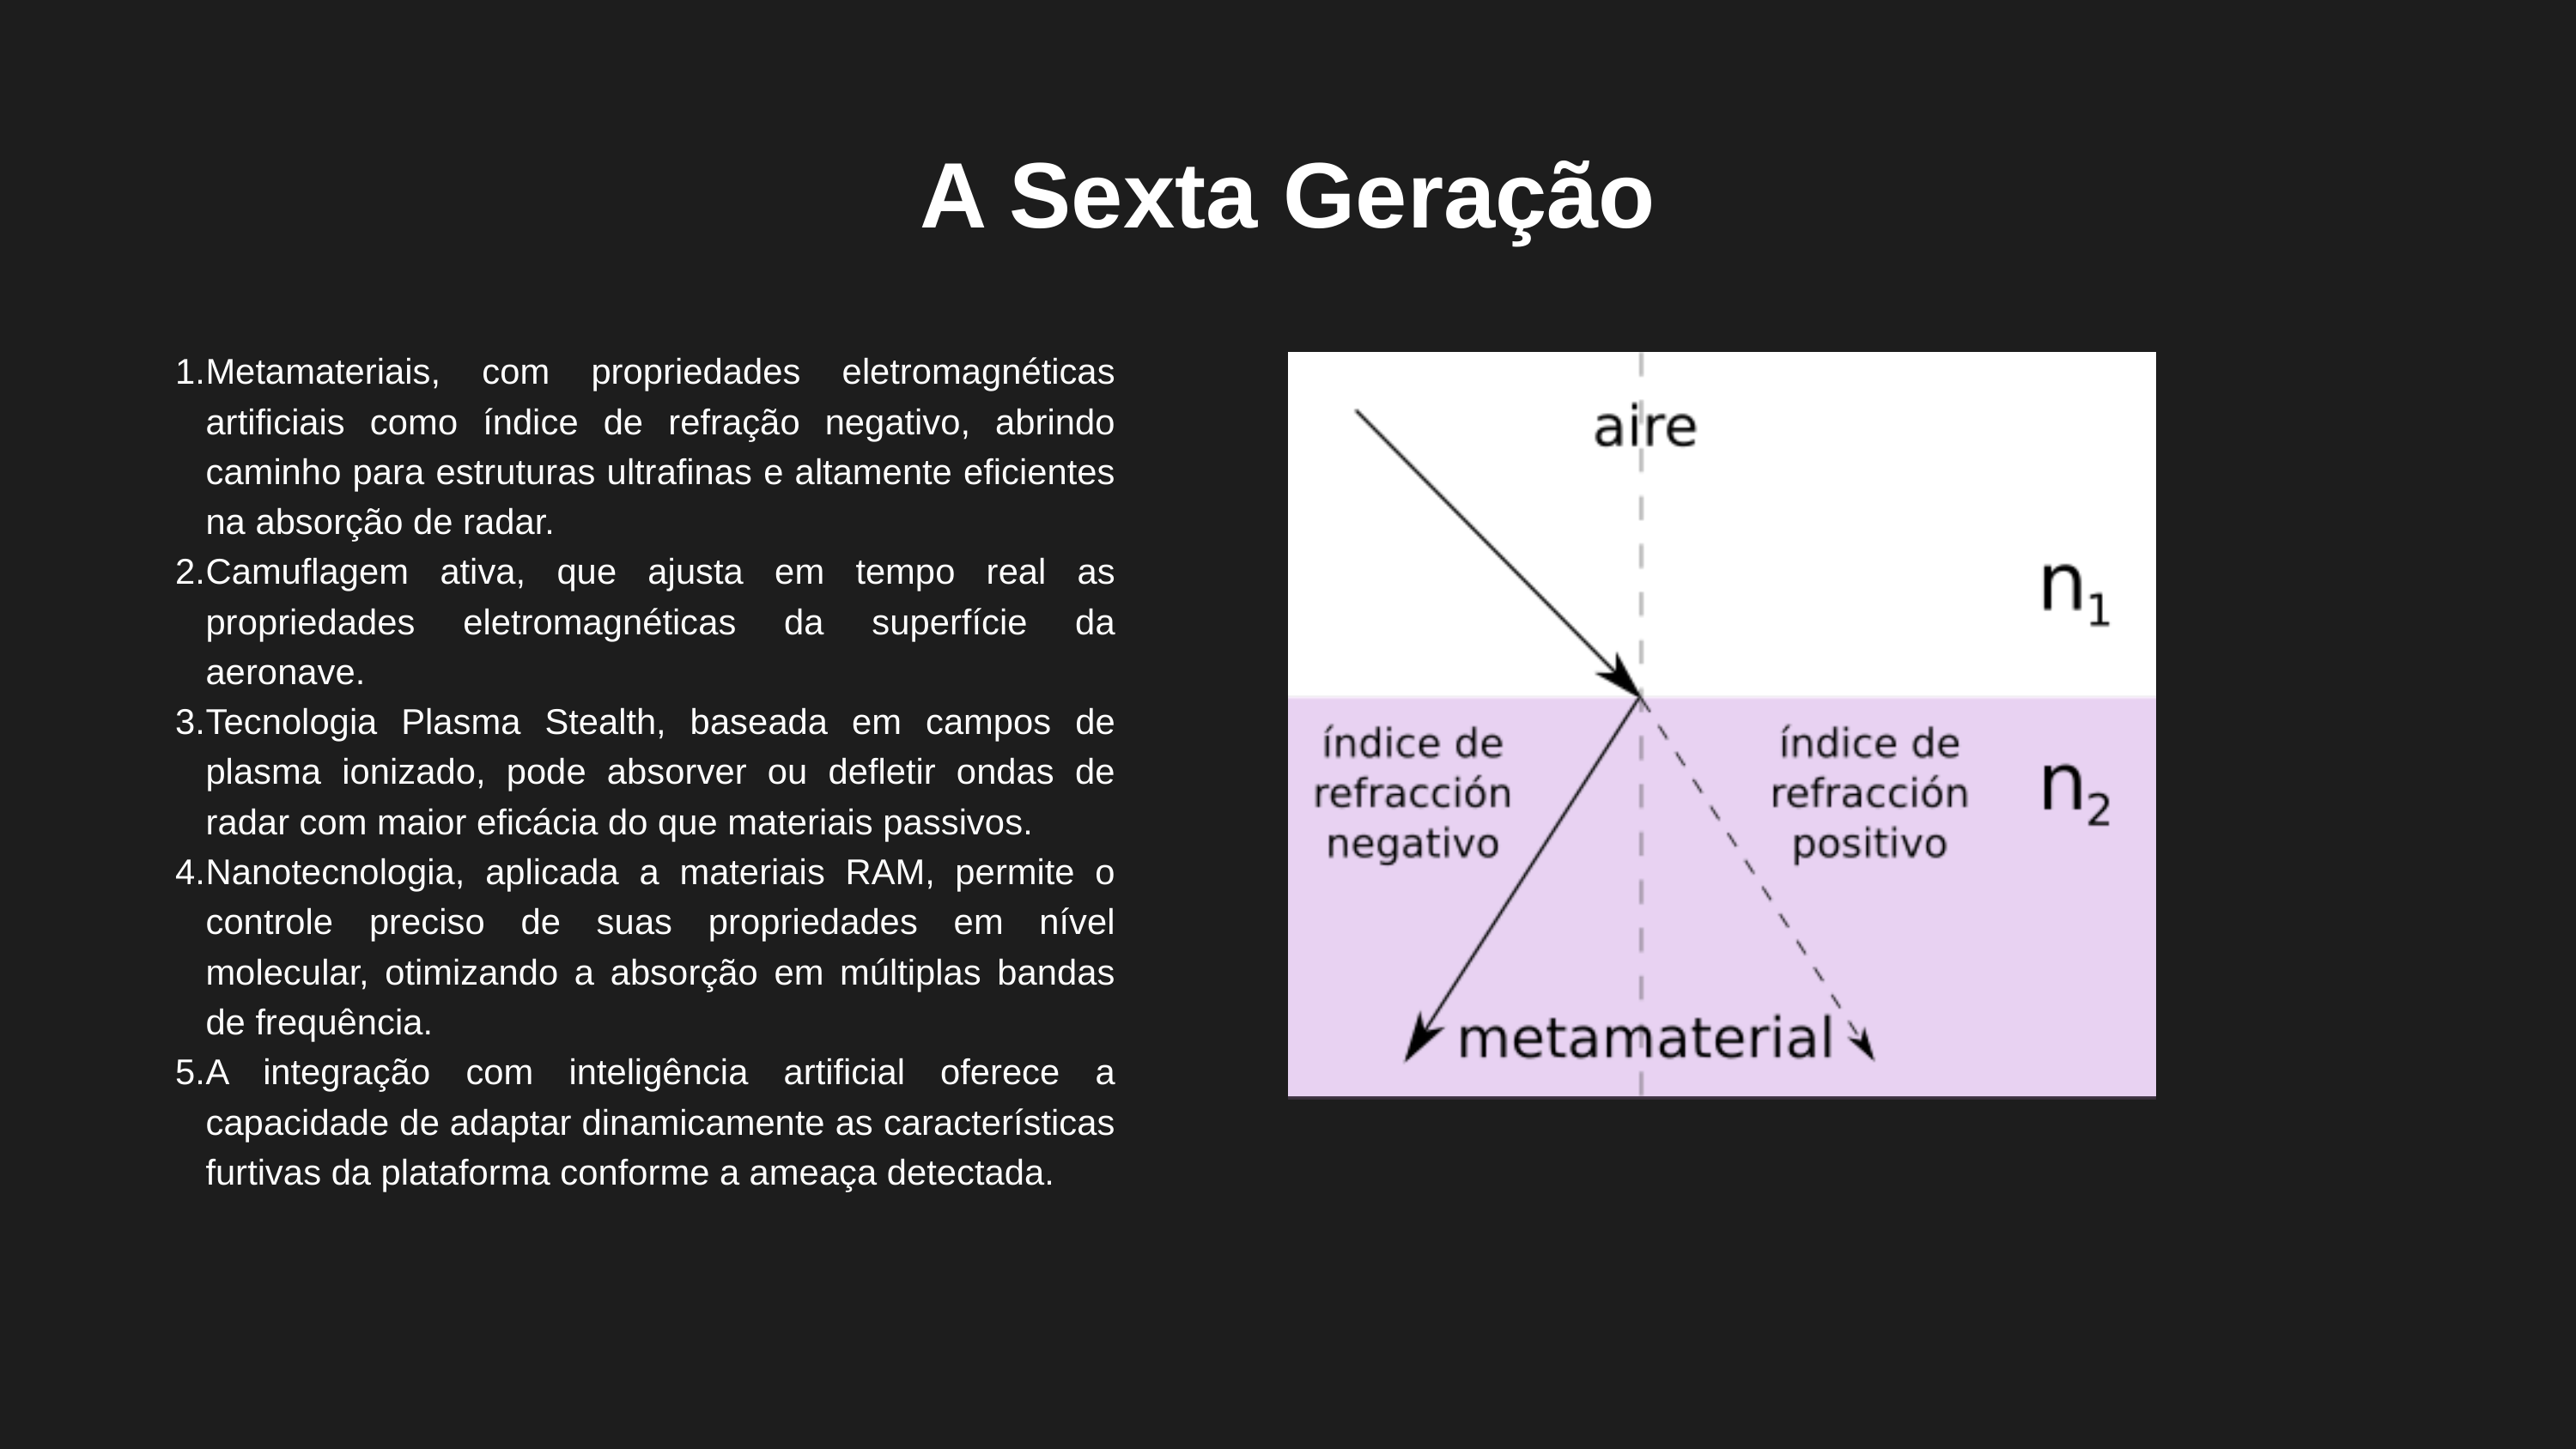

A Sexta Geração
Metamateriais, com propriedades eletromagnéticas artificiais como índice de refração negativo, abrindo caminho para estruturas ultrafinas e altamente eficientes na absorção de radar.
Camuflagem ativa, que ajusta em tempo real as propriedades eletromagnéticas da superfície da aeronave.
Tecnologia Plasma Stealth, baseada em campos de plasma ionizado, pode absorver ou defletir ondas de radar com maior eficácia do que materiais passivos.
Nanotecnologia, aplicada a materiais RAM, permite o controle preciso de suas propriedades em nível molecular, otimizando a absorção em múltiplas bandas de frequência.
A integração com inteligência artificial oferece a capacidade de adaptar dinamicamente as características furtivas da plataforma conforme a ameaça detectada.